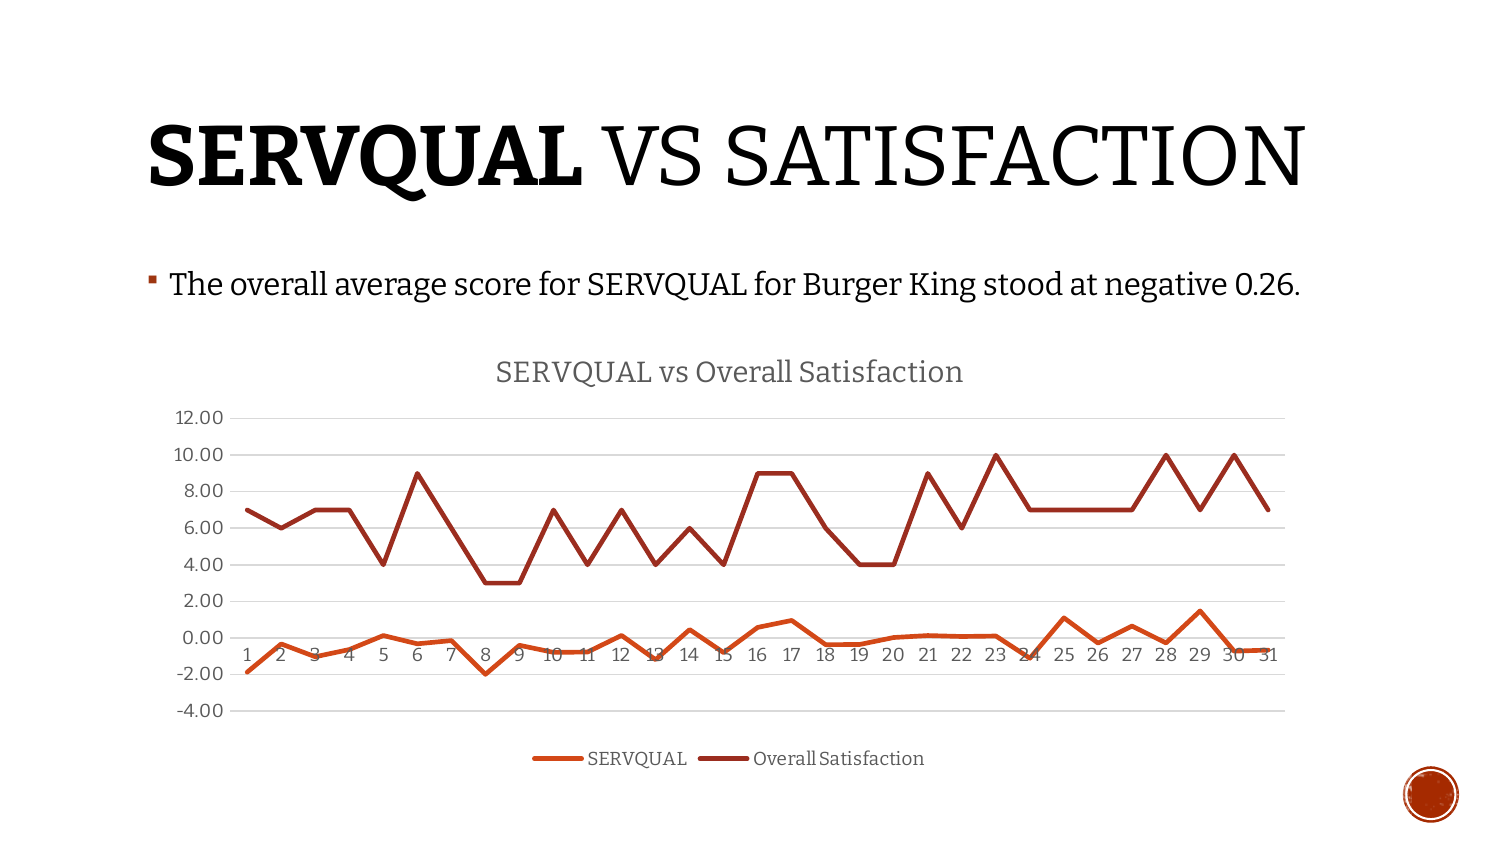

# SERVQUAL vs Satisfaction
The overall average score for SERVQUAL for Burger King stood at negative 0.26.

### Chart: SERVQUAL vs Overall Satisfaction

| Category | SERVQUAL | Overall Satisfaction |
|---|---|---|